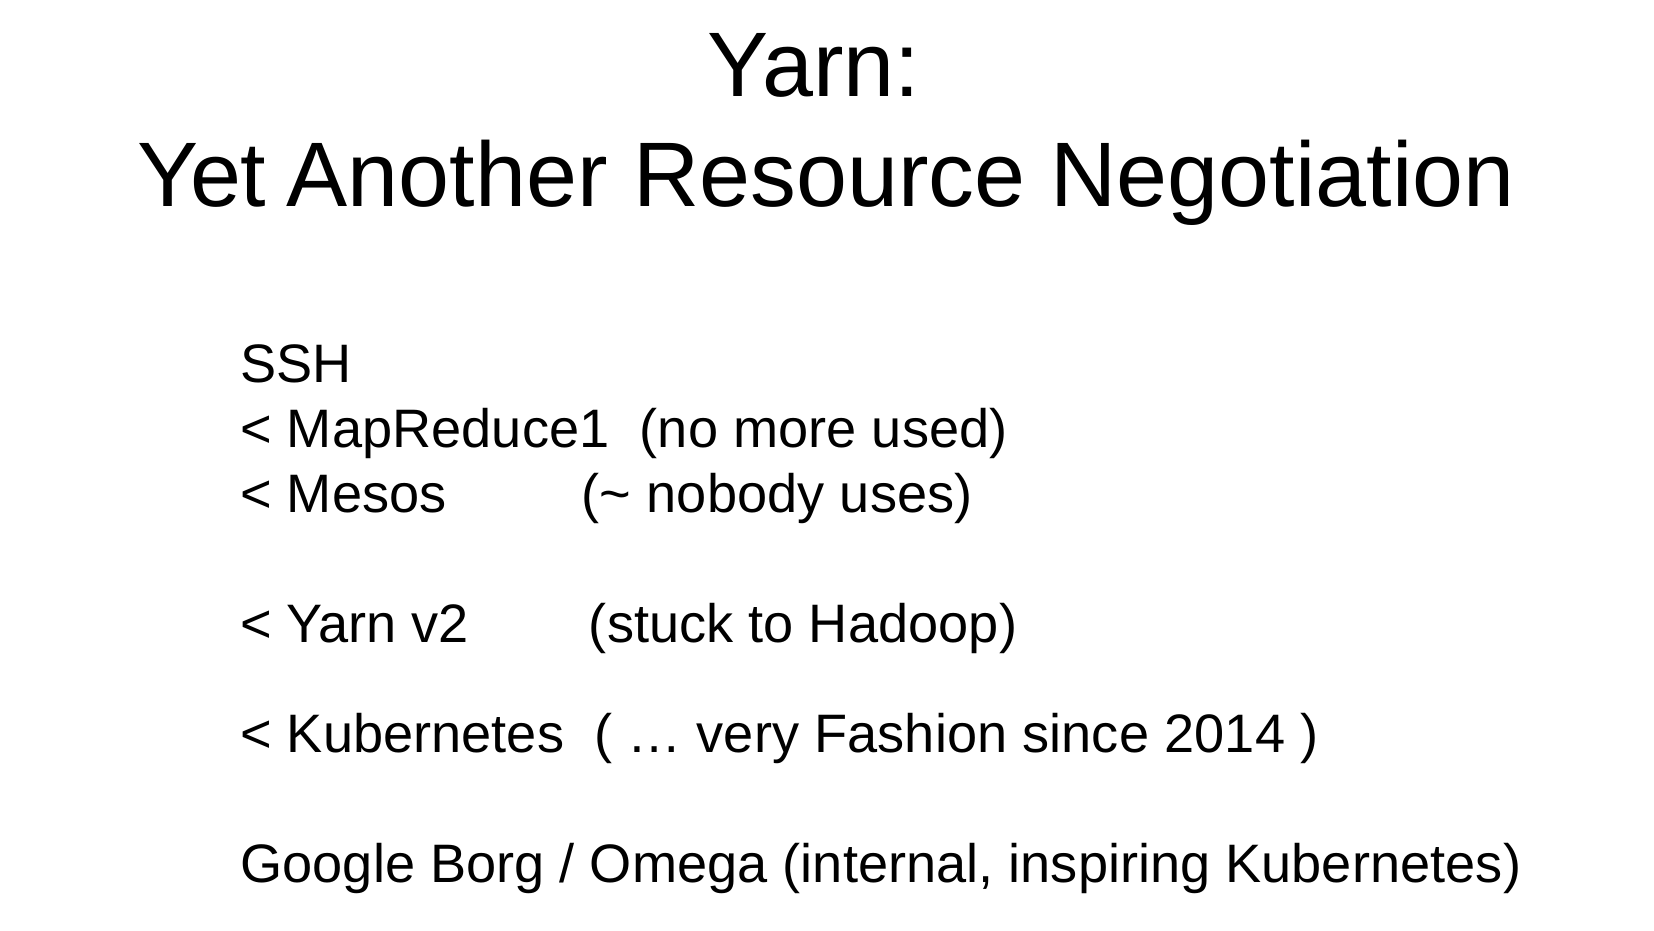

Yarn:
Yet Another Resource Negotiation
SSH
< MapReduce1  (no more used)
< Mesos         (~ nobody uses)

< Yarn v2        (stuck to Hadoop)

< Kubernetes  ( … very Fashion since 2014 )

Google Borg / Omega (internal, inspiring Kubernetes)